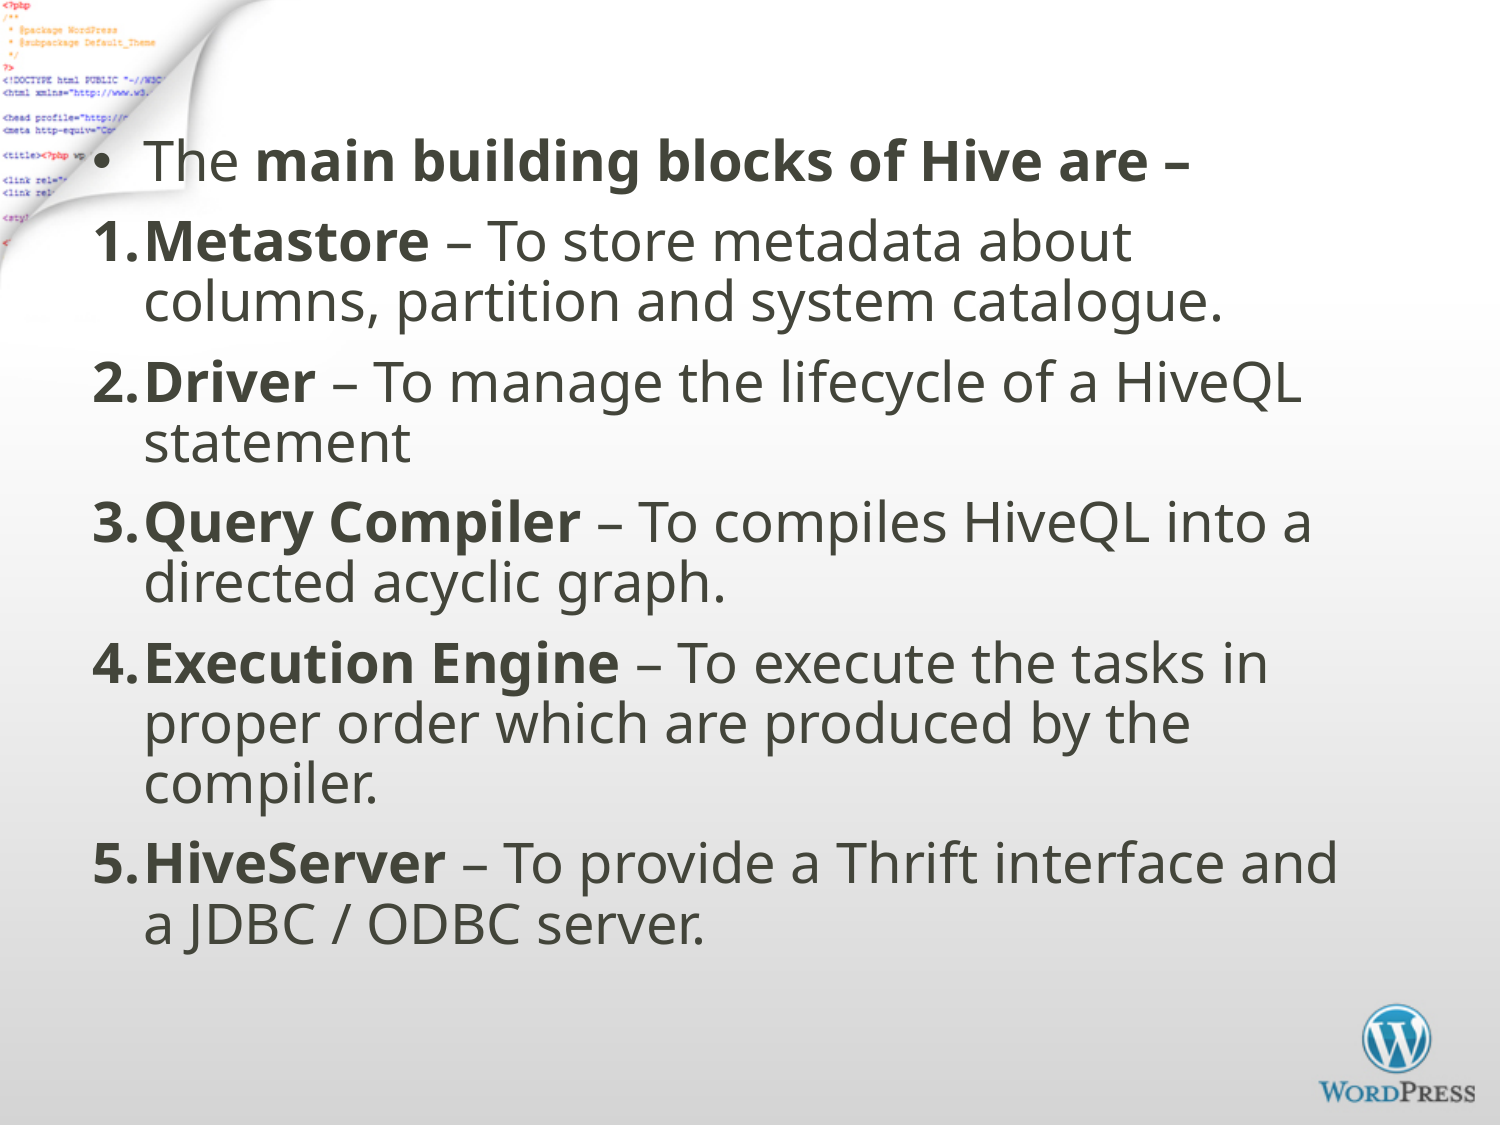

# The main building blocks of Hive are –
Metastore – To store metadata about columns, partition and system catalogue.
Driver – To manage the lifecycle of a HiveQL statement
Query Compiler – To compiles HiveQL into a directed acyclic graph.
Execution Engine – To execute the tasks in proper order which are produced by the compiler.
HiveServer – To provide a Thrift interface and a JDBC / ODBC server.